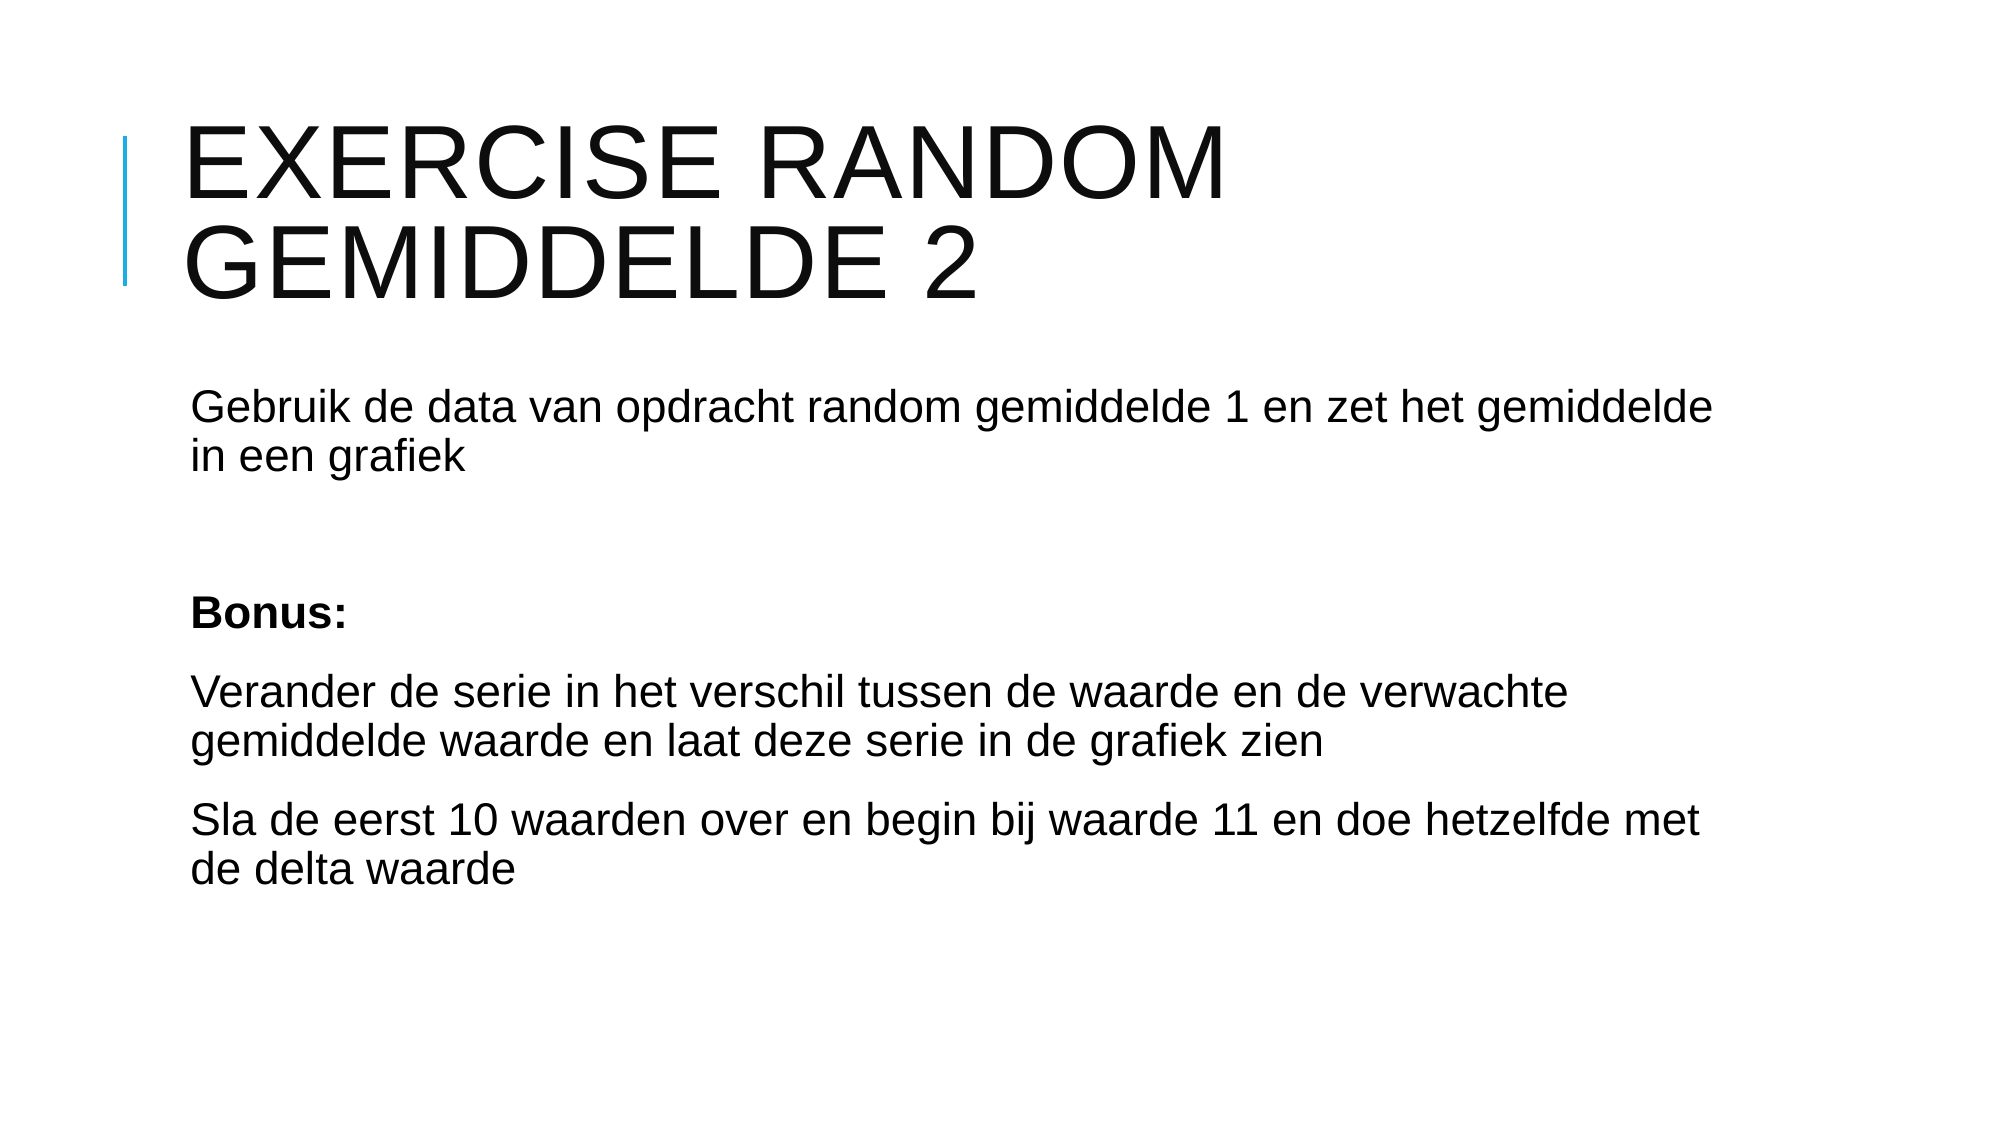

# Exercise random gemiddelde 2
Gebruik de data van opdracht random gemiddelde 1 en zet het gemiddelde in een grafiek

Bonus:
Verander de serie in het verschil tussen de waarde en de verwachte gemiddelde waarde en laat deze serie in de grafiek zien
Sla de eerst 10 waarden over en begin bij waarde 11 en doe hetzelfde met de delta waarde